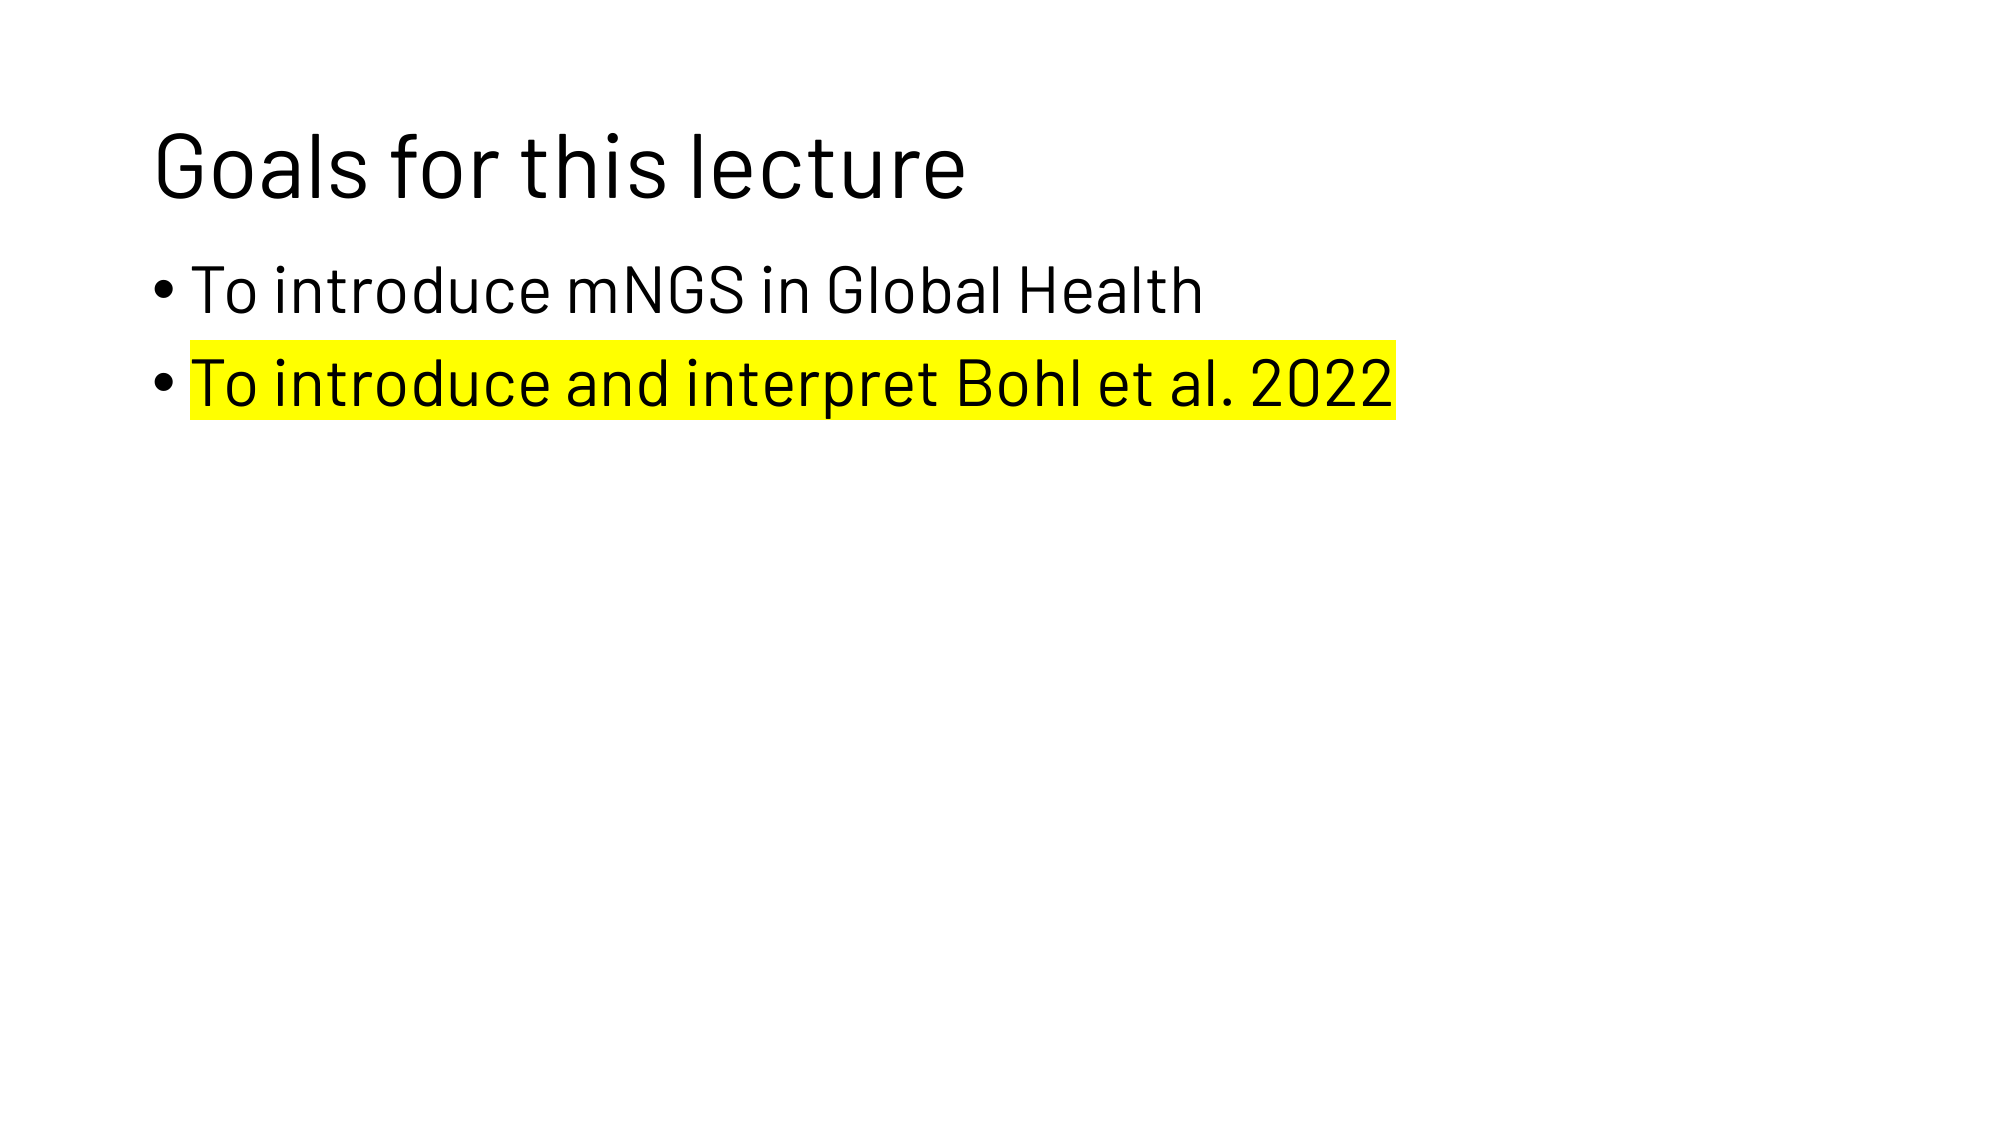

# Goals for this lecture
To introduce mNGS in Global Health
To introduce and interpret Bohl et al. 2022